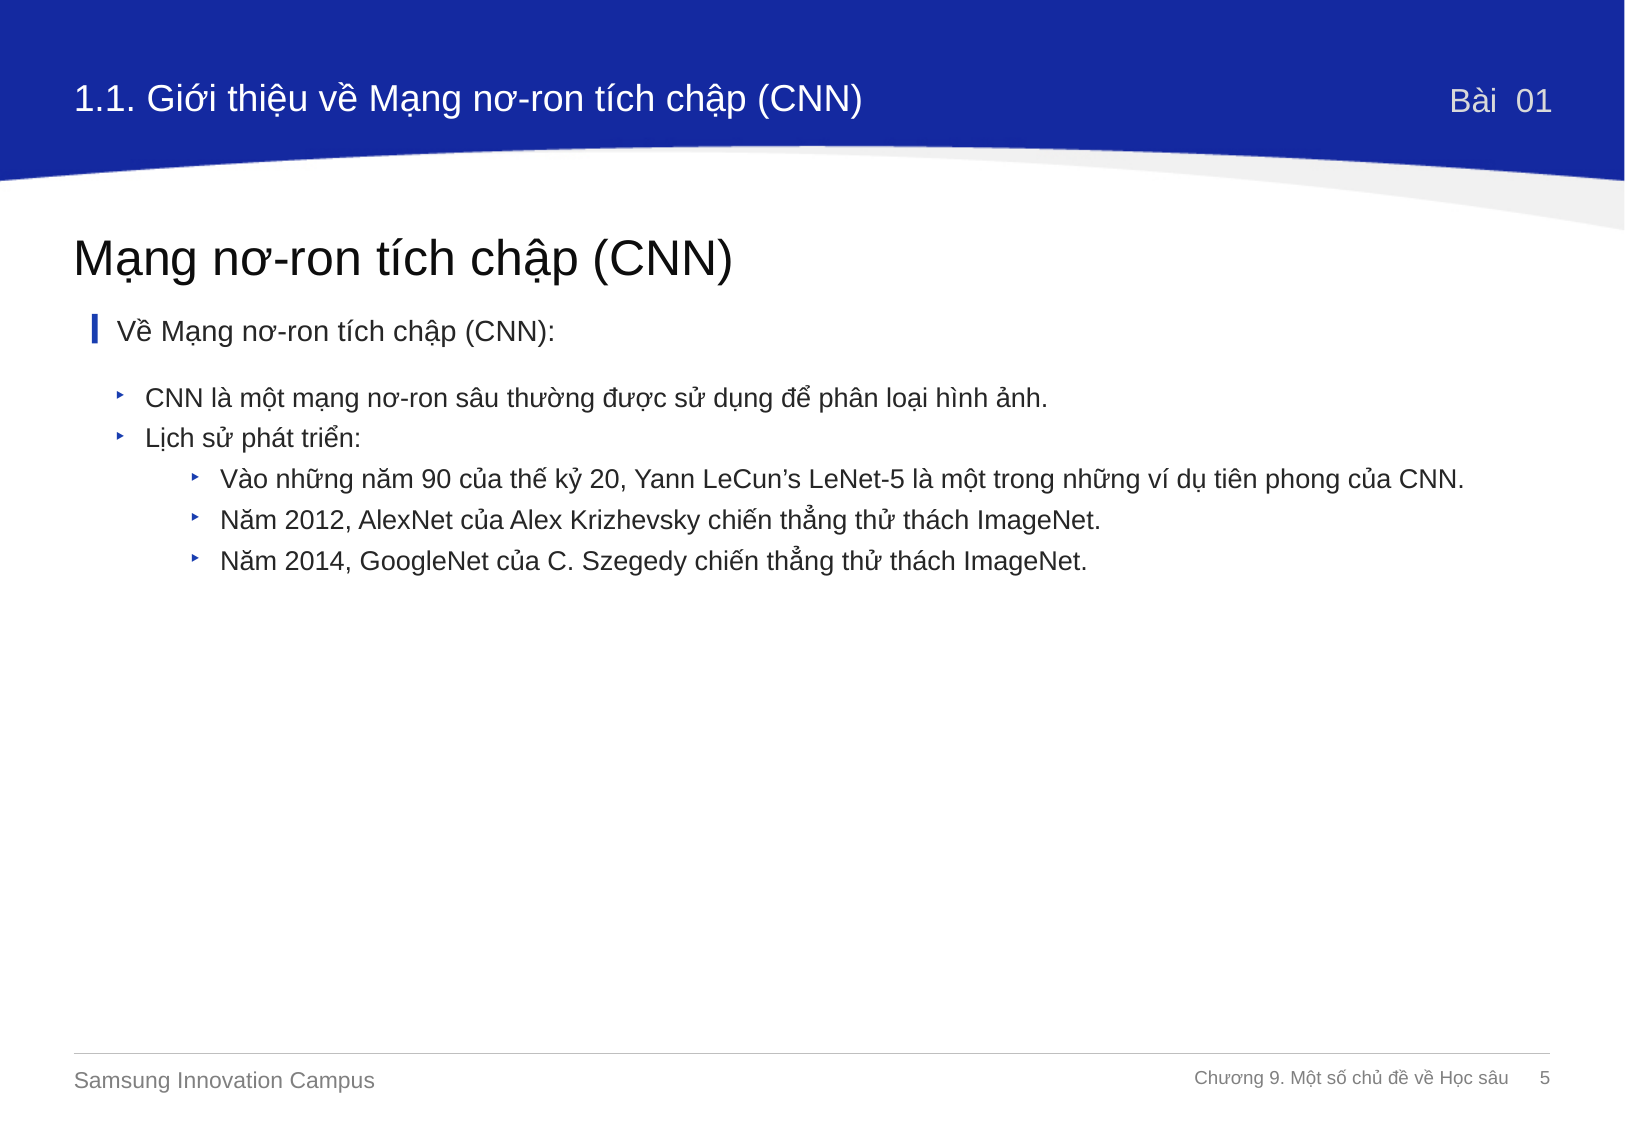

1.1. Giới thiệu về Mạng nơ-ron tích chập (CNN)
Bài  01
Mạng nơ-ron tích chập (CNN)
Về Mạng nơ-ron tích chập (CNN):

CNN là một mạng nơ-ron sâu thường được sử dụng để phân loại hình ảnh.
Lịch sử phát triển:
Vào những năm 90 của thế kỷ 20, Yann LeCun’s LeNet-5 là một trong những ví dụ tiên phong của CNN.
Năm 2012, AlexNet của Alex Krizhevsky chiến thẳng thử thách ImageNet.
Năm 2014, GoogleNet của C. Szegedy chiến thẳng thử thách ImageNet.